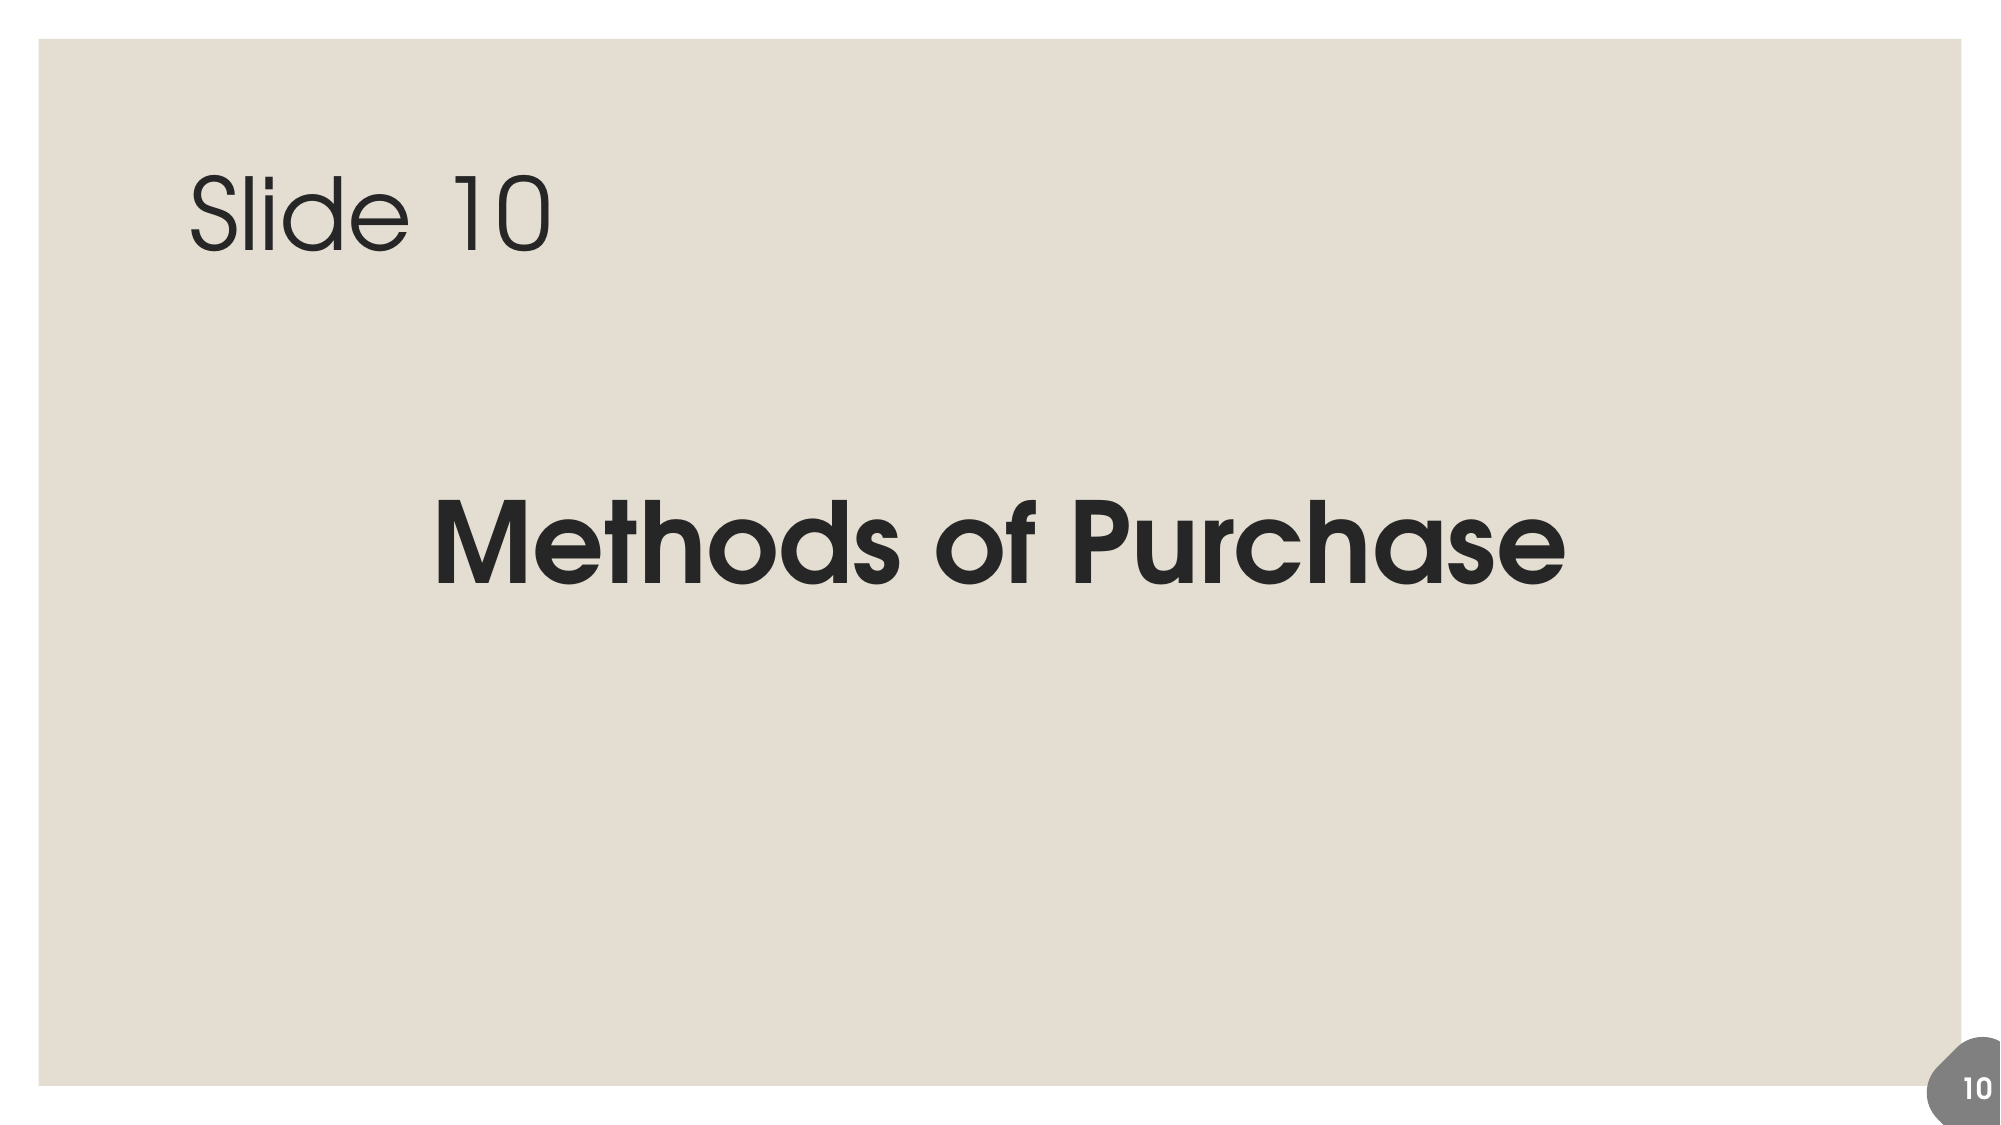

# Slide 10
Methods of Purchase

10